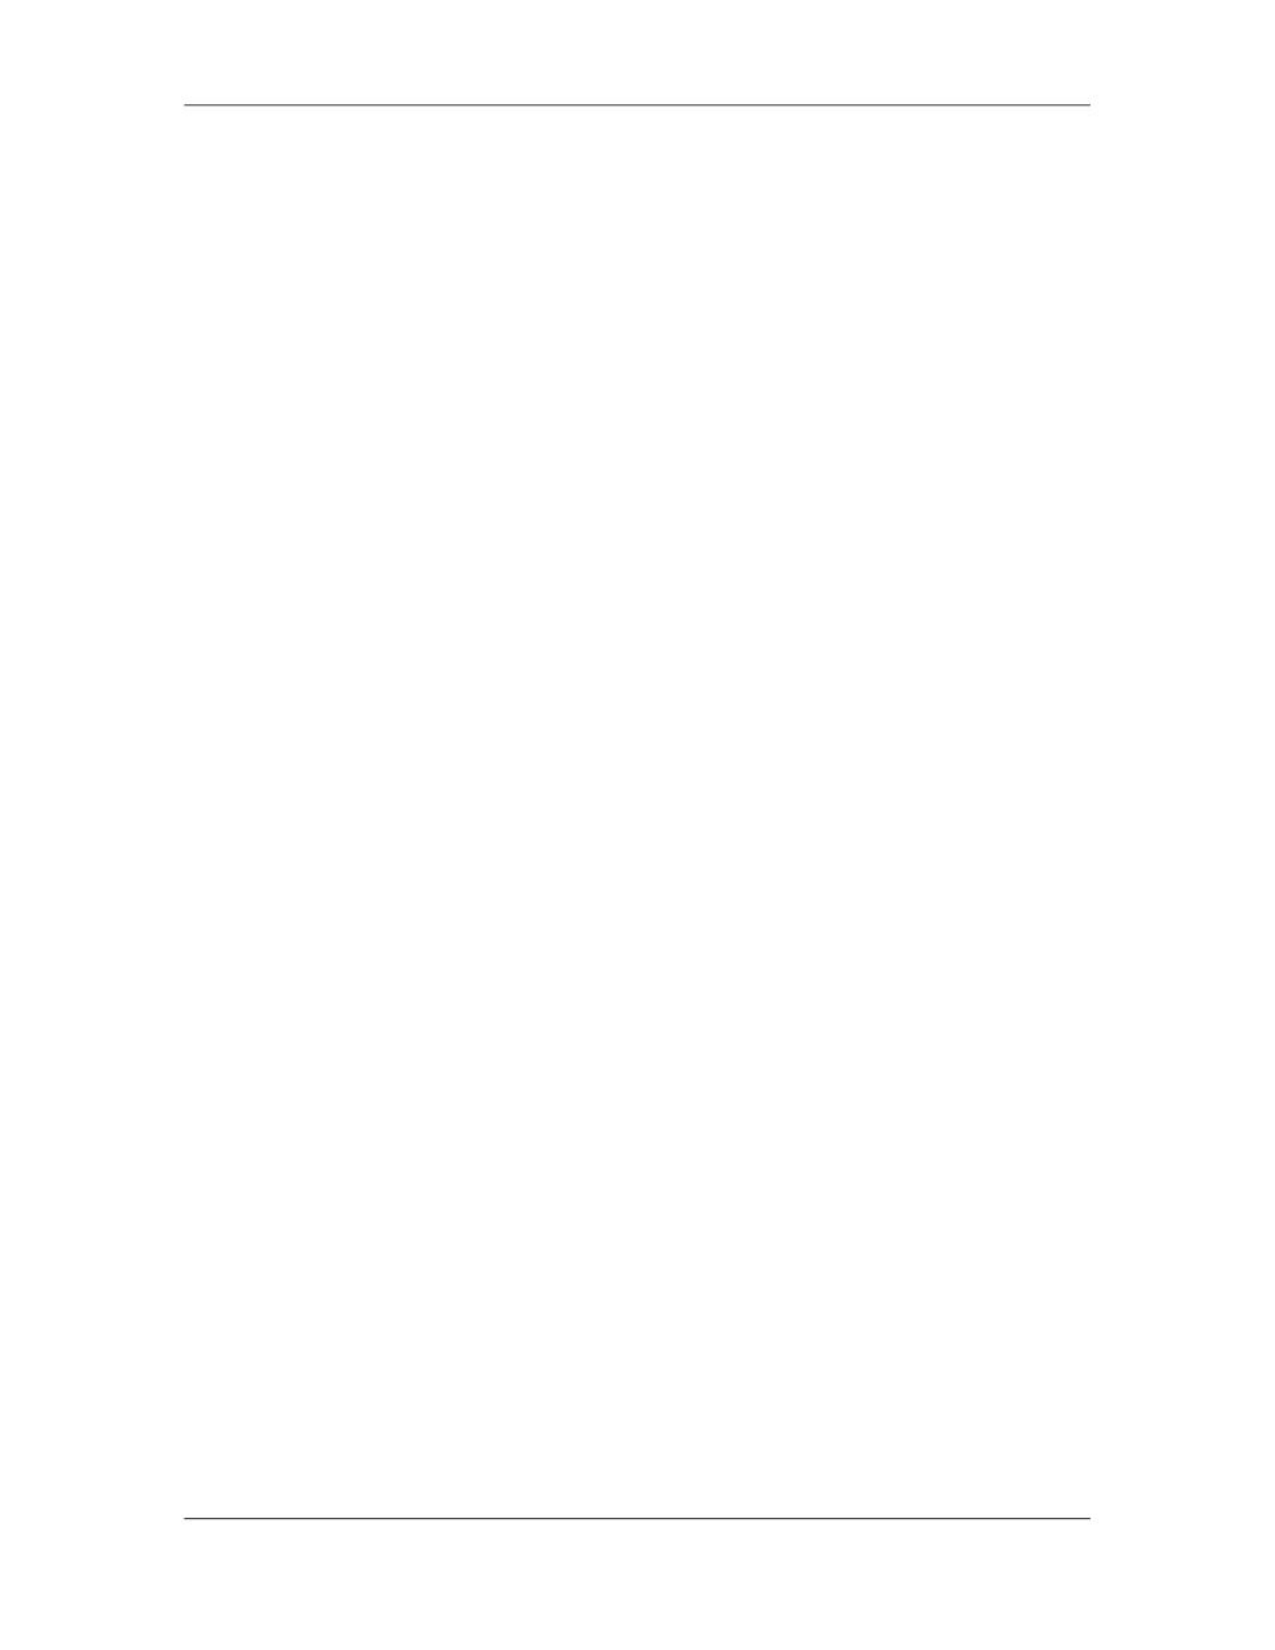

Software Project Management (CS615)

																																																																																																									In the .mpp file that you are creating for XYZ Inc., you need to set July 15 as the

																																																																																																									deadline for the task Assign development staff; which is a subtask of the
																																																																																																									Development task. To set the deadline, you perform the following steps:

																																																																																																									1.							Create the task Assign development staff by using the Project menu.

																																																																																																									2.							Select the Assign development staff task.
																																																																																																																								This is the task for which you need to set a deadline.

																																																																																																									3.							Click the Advanced tab in the Task Information dialog box.
																																																																																																									4.							Click the Deadline list box in the Advanced page.

																																																																																																																								This is done to specify the deadline for the Assign development staff task.
																																																																																																									5.							Select July 15 in the calendar to specify the deadline date.

																																																																																																									6.							Click OK to close the Task Information dialog box.

																																																																																																									Similarly, you can add deadlines for the other tasks for the XYZ Inc. project.

																																																																											11.6 										Setting Dependencies between Tasks

																																																																																																									There is dependency between tasks when a particular task cannot begin until its
																																																																																																									preceding task is completed. For example, the creation of the high-level design of

																																																																																																									a project cannot start until the client signs off the SRS document. The SRS
																																																																																																									document serves as a prerequisite for the immediate subsequent phase.

																																																																																																									In Microsoft Project, you can specify four types of dependencies:

																																																																																																									•										Finish-to-Start (FS)
																																																																																																									•										Start-to-Start (SS)
																																																																																																									•										Finish-to-Finish (FF)
																																																																																																									•										Start-to-Finish (SF)

																																																																																																									FS
																																																																																																									In dependency relationships of tasks, the name of the relationship consists of the

																																																																																																									start or finish dates of the predecessor task and the start or finish date of the
																																																																																																									successor task. For example, the relationship between the task to finish the SRS

																																																																																																									document and the task to begin the high level design is FS. This is because you
																																																																																																									link the finish status of the predecessor task to the start status of the successor

																																																																																																									task. FS is the default relationship when you link any two tasks.

																																																																																																									SS
																																																																																																									In addition to FS, you can also begin two tasks at the same time. For example,

																																																																																																									you can begin the task to do functional testing and integration testing of the
																																																																																																									testing phase simultaneously. The dependency in a SS relationship occurs when

																																																																																																									both the predecessor and the successor tasks start at the same time. This is
																																																																																																									because these tasks do not share any common component nor are they dependent

																																																																																																									on each other. Therefore, the link between them is SS.

																																																																																						                                                                                                                                 381

																																																																																																																																																																																						© Copyright Virtual University of Pakistan